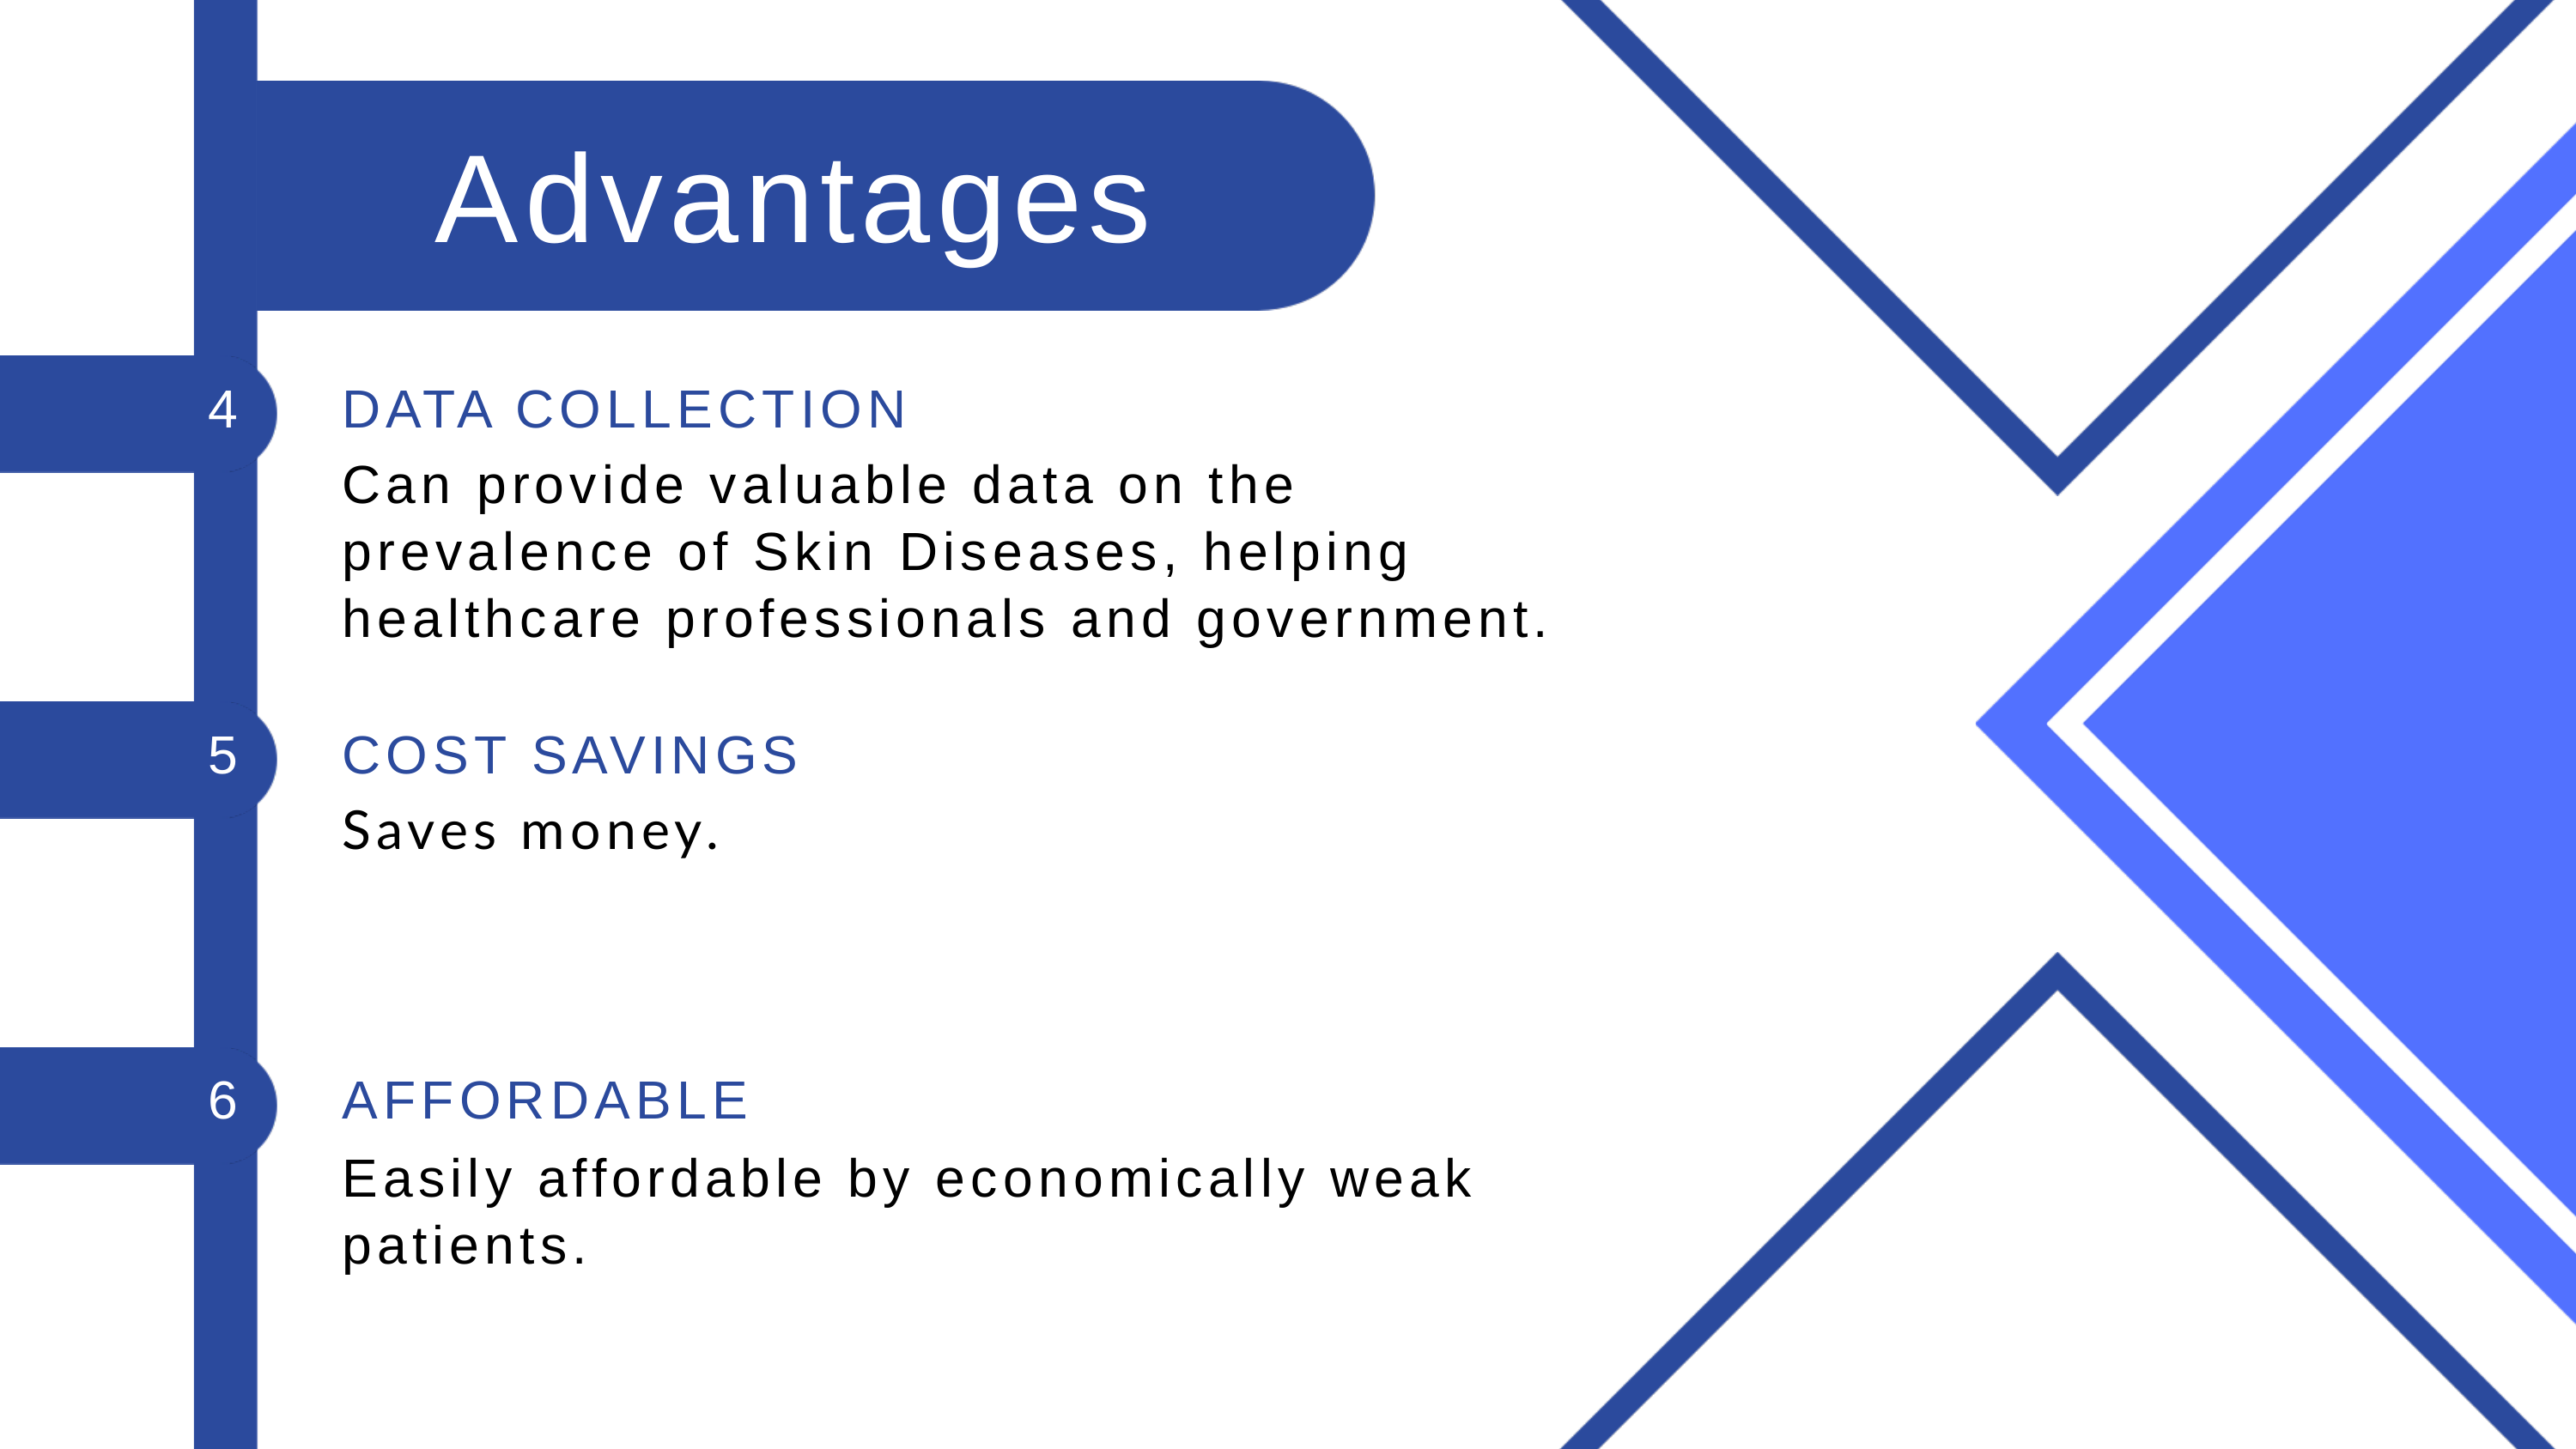

Advantages

4
DATA COLLECTION
Can provide valuable data on the prevalence of Skin Diseases, helping healthcare professionals and government.

5
COST SAVINGS
Saves money.

6
AFFORDABLE
Easily affordable by economically weak patients.